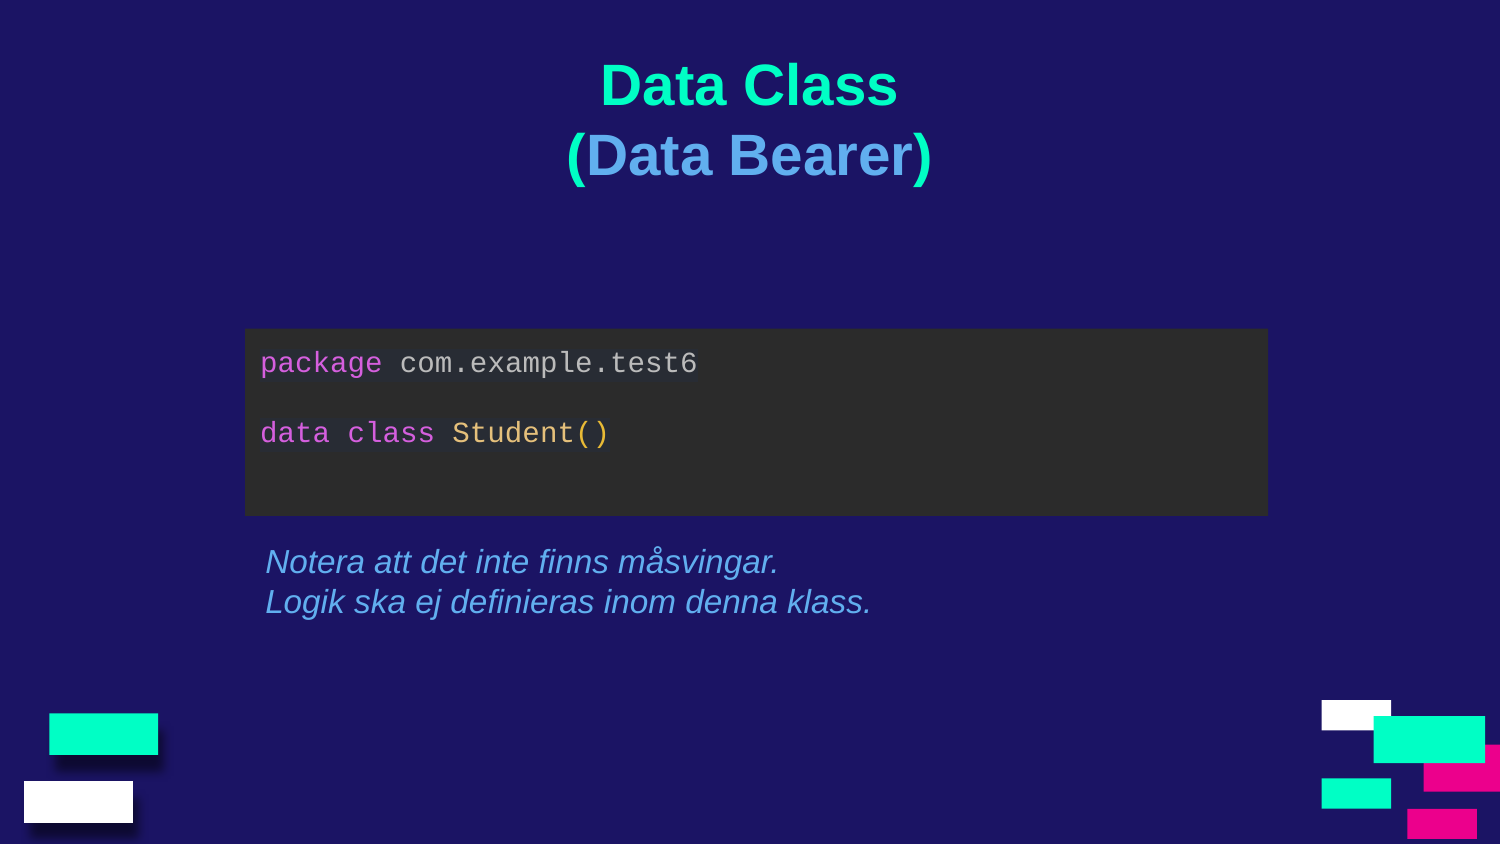

Data Class
(Data Bearer)
package com.example.test6

data class Student()

Notera att det inte finns måsvingar.
Logik ska ej definieras inom denna klass.